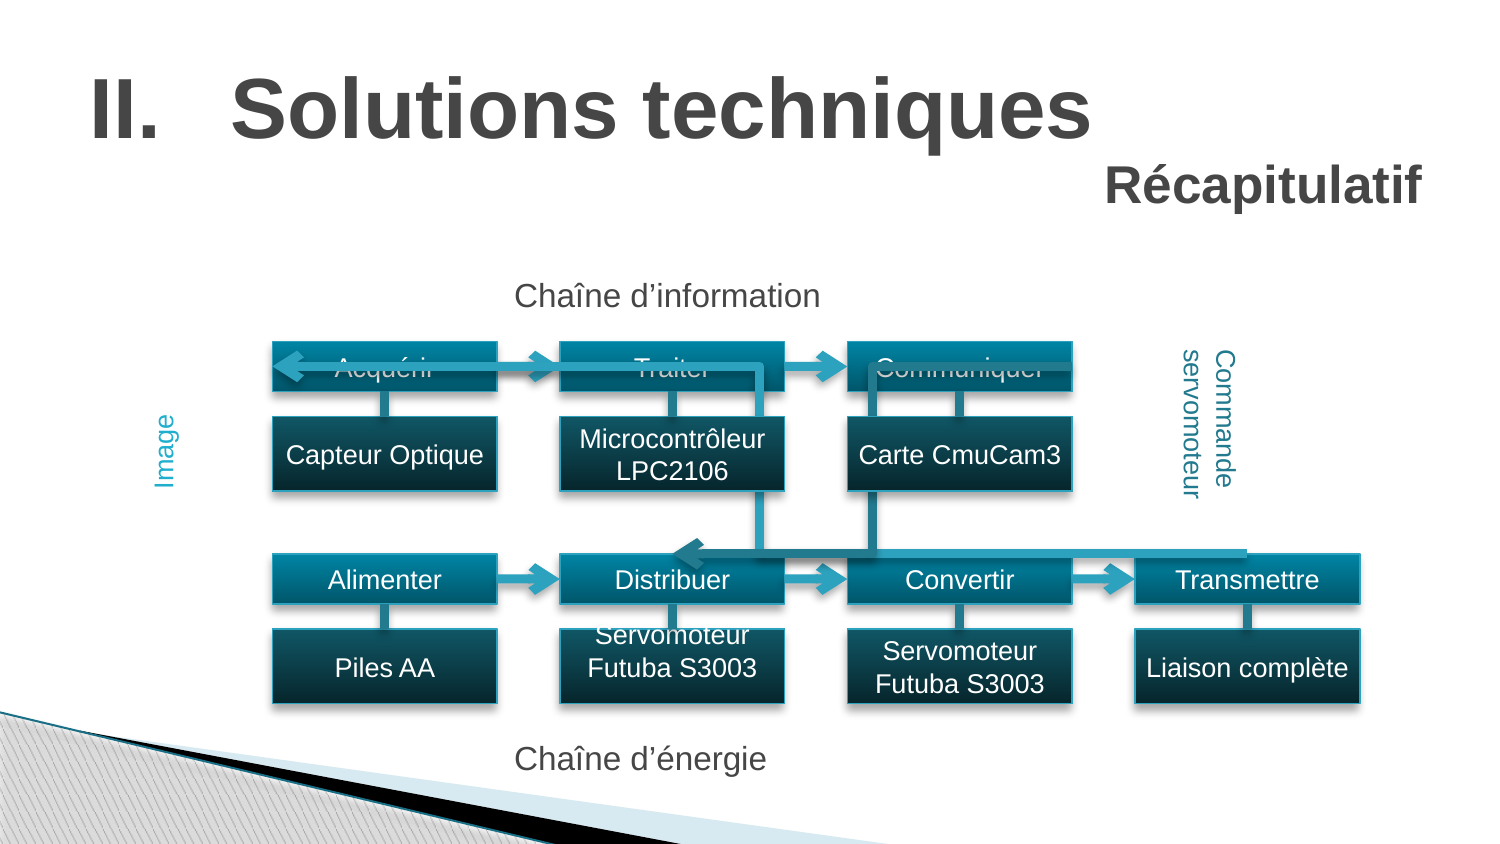

# Solutions techniques
Récapitulatif
Chaîne d’information
Commande servomoteur
Acquérir
Traiter
Communiquer
Image
Capteur Optique
Microcontrôleur LPC2106
Carte CmuCam3
Alimenter
Distribuer
Convertir
Transmettre
Piles AA
Servomoteur Futuba S3003

Servomoteur Futuba S3003
Liaison complète
Chaîne d’énergie